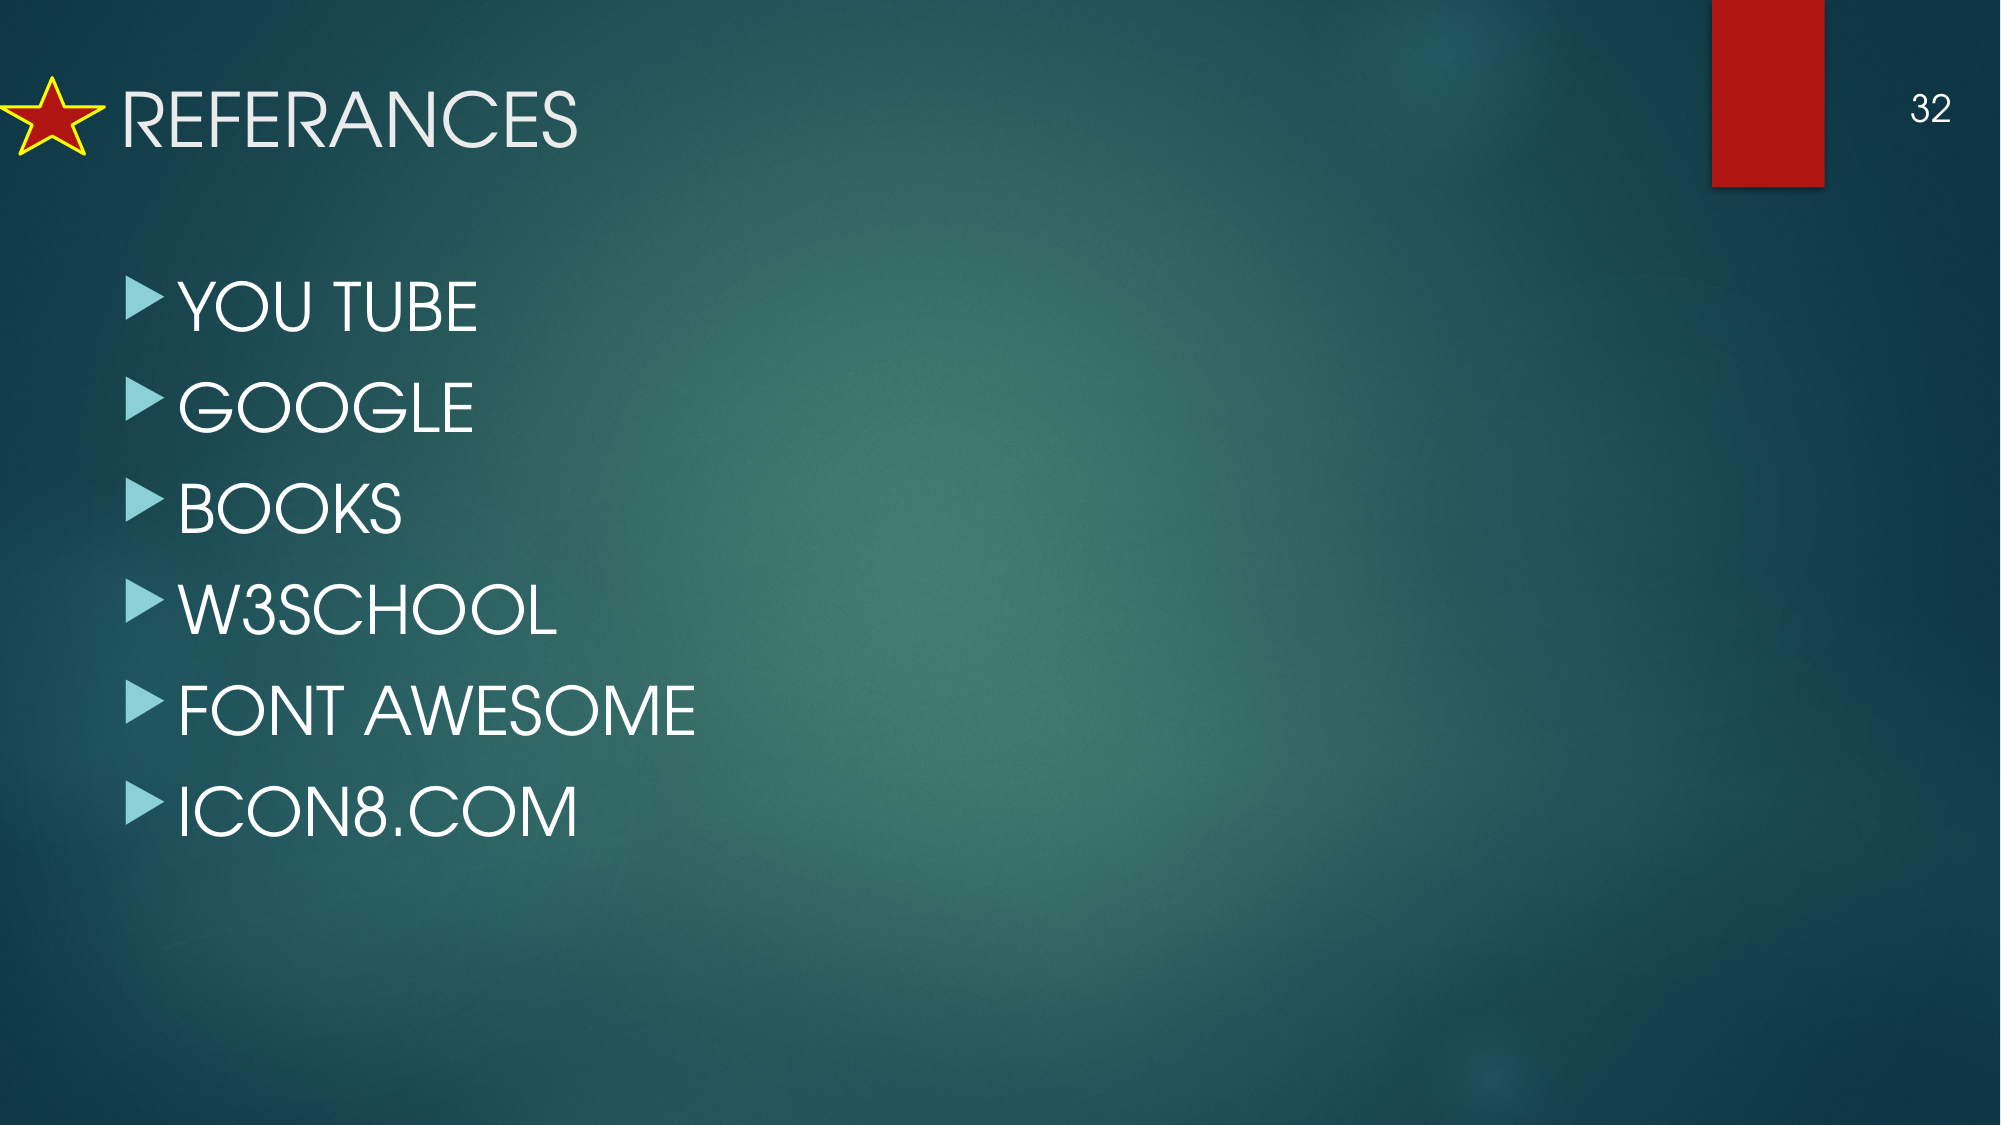

# REFERANCES

32
YOU TUBE
GOOGLE
BOOKS
W3SCHOOL
FONT AWESOME
ICON8.COM